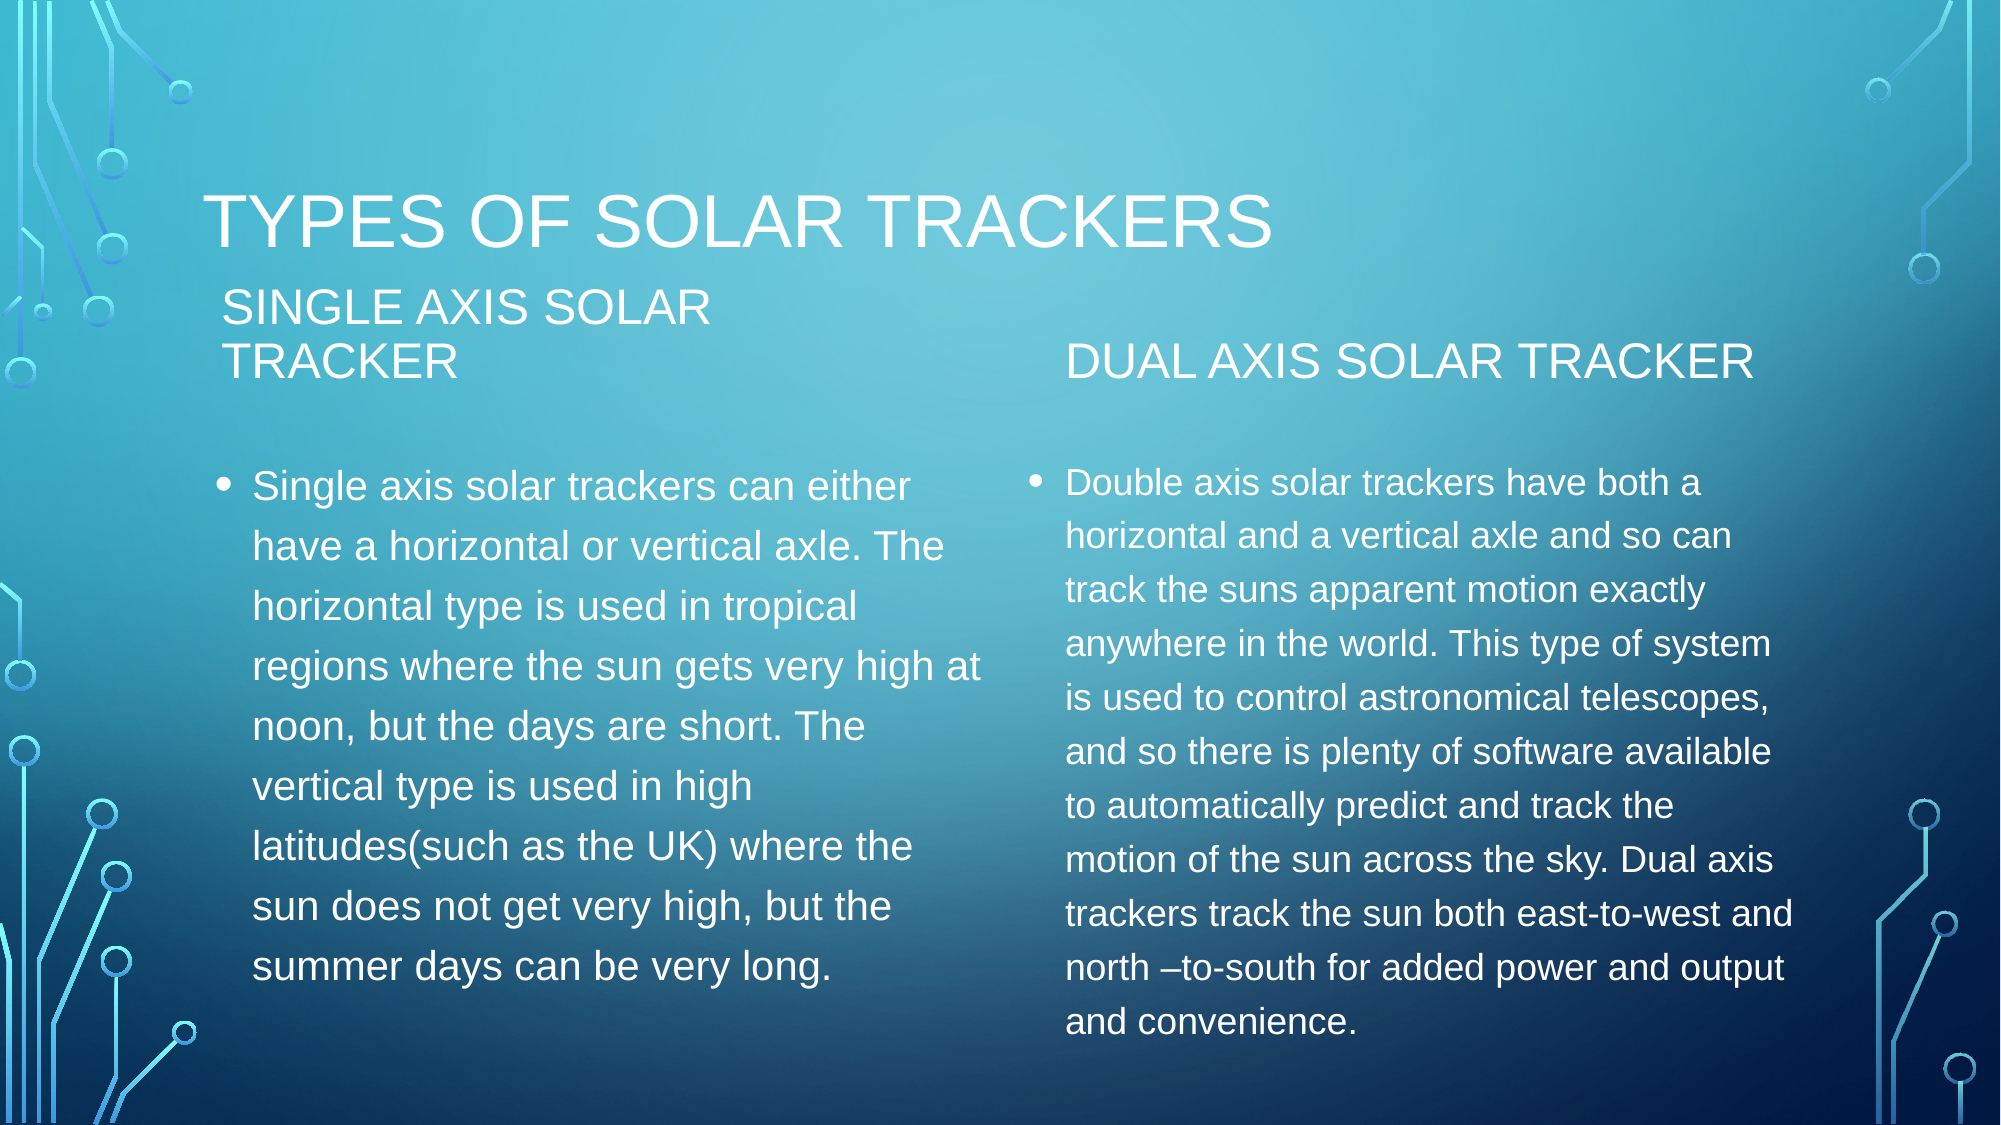

# Types of solar Trackers
Single axis solar tracker
Dual axis solar tracker
Double axis solar trackers have both a horizontal and a vertical axle and so can track the suns apparent motion exactly anywhere in the world. This type of system is used to control astronomical telescopes, and so there is plenty of software available to automatically predict and track the motion of the sun across the sky. Dual axis trackers track the sun both east-to-west and north –to-south for added power and output and convenience.
Single axis solar trackers can either have a horizontal or vertical axle. The horizontal type is used in tropical regions where the sun gets very high at noon, but the days are short. The vertical type is used in high latitudes(such as the UK) where the sun does not get very high, but the summer days can be very long.